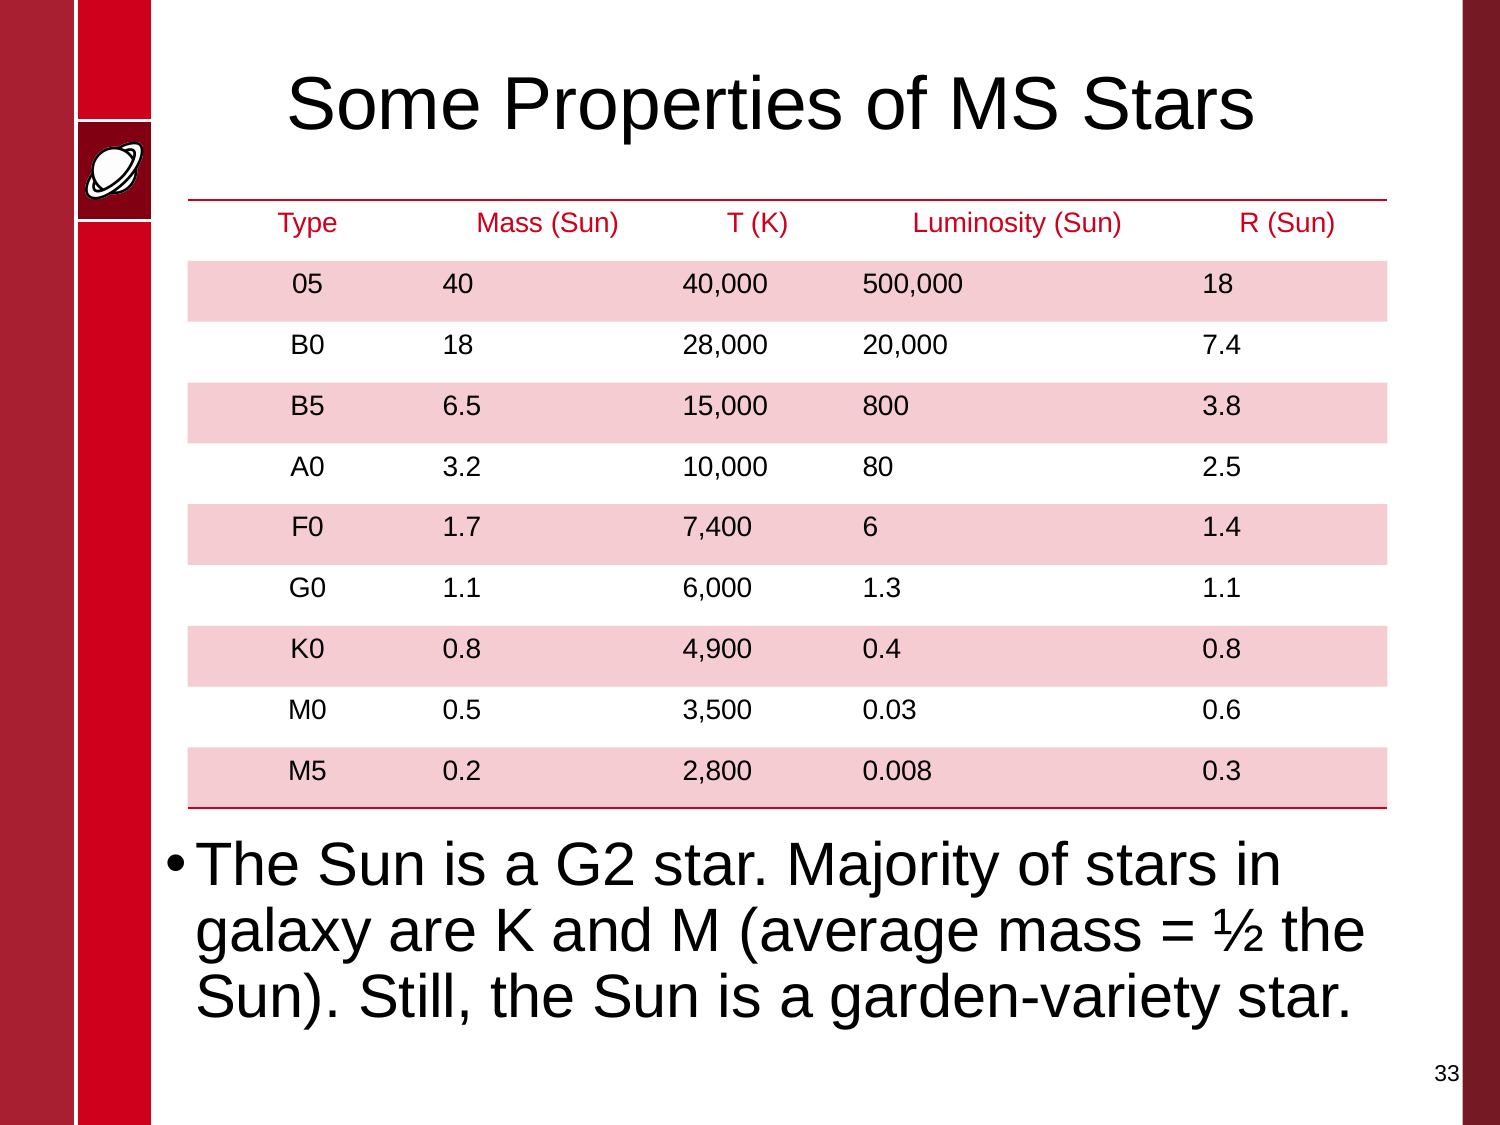

# Some Properties of MS Stars
| Type | Mass (Sun) | T (K) | Luminosity (Sun) | R (Sun) |
| --- | --- | --- | --- | --- |
| 05 | 40 | 40,000 | 500,000 | 18 |
| B0 | 18 | 28,000 | 20,000 | 7.4 |
| B5 | 6.5 | 15,000 | 800 | 3.8 |
| A0 | 3.2 | 10,000 | 80 | 2.5 |
| F0 | 1.7 | 7,400 | 6 | 1.4 |
| G0 | 1.1 | 6,000 | 1.3 | 1.1 |
| K0 | 0.8 | 4,900 | 0.4 | 0.8 |
| M0 | 0.5 | 3,500 | 0.03 | 0.6 |
| M5 | 0.2 | 2,800 | 0.008 | 0.3 |
The Sun is a G2 star. Majority of stars in galaxy are K and M (average mass = ½ the Sun). Still, the Sun is a garden-variety star.
33